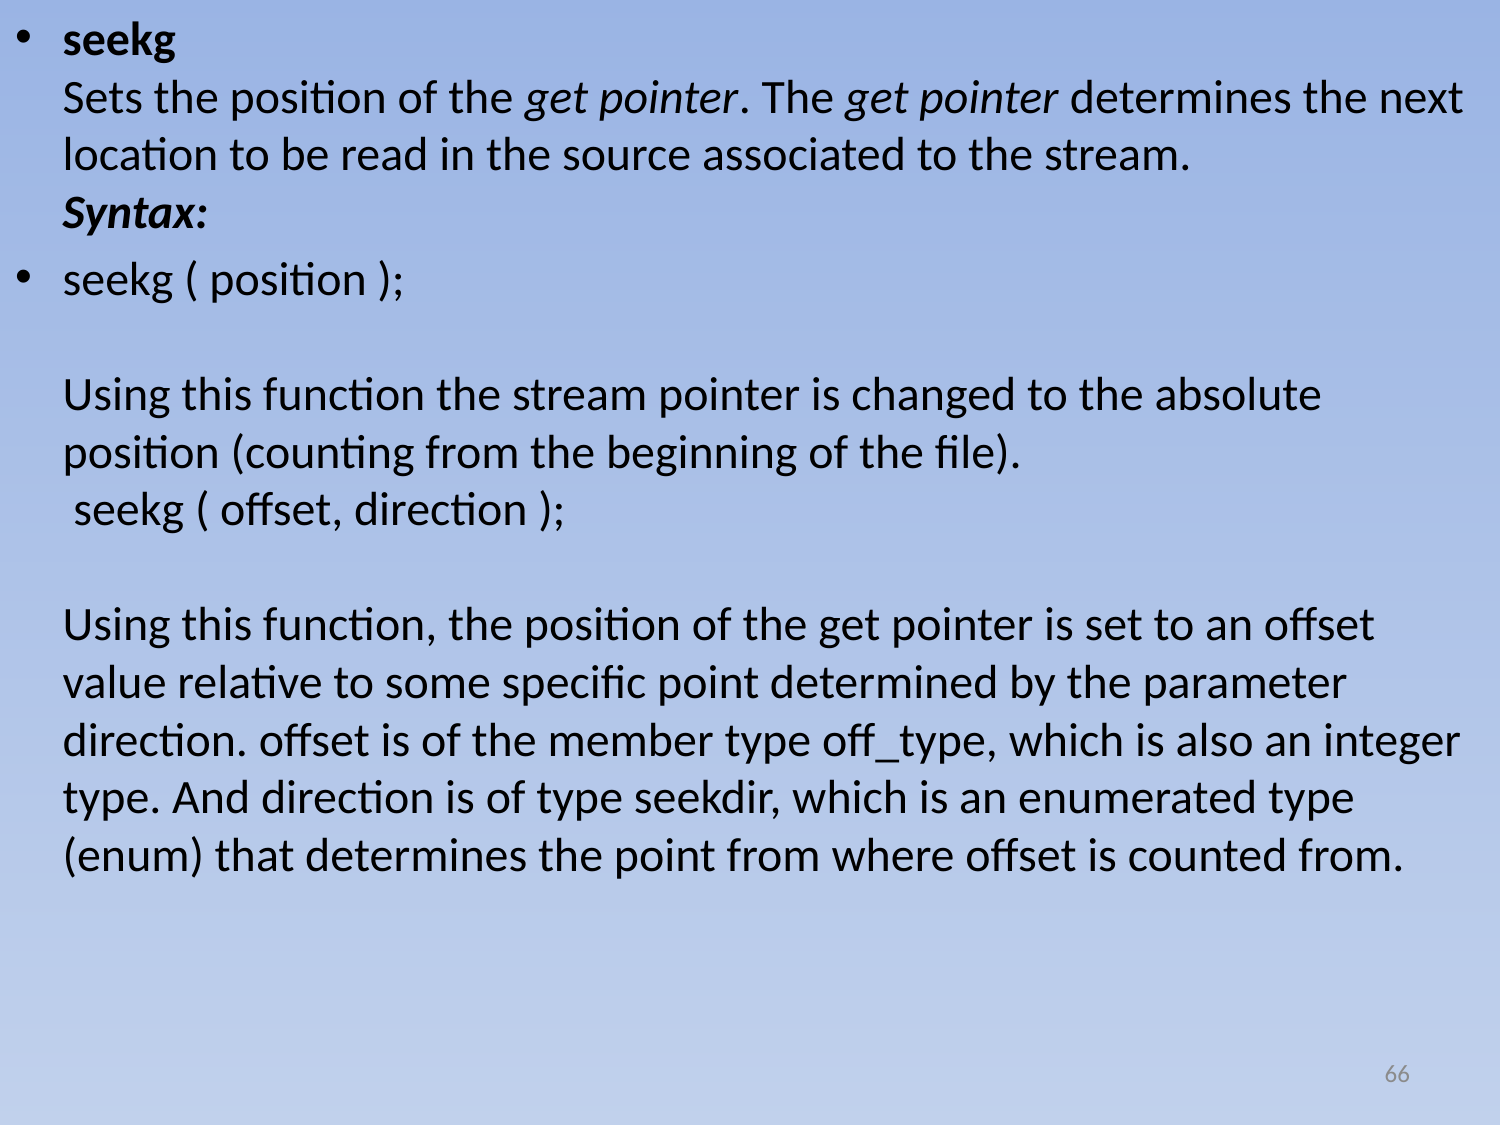

seekg 
Sets the position of the get pointer. The get pointer determines the next location to be read in the source associated to the stream. 
Syntax:
seekg ( position );
Using this function the stream pointer is changed to the absolute position (counting from the beginning of the file).
 seekg ( offset, direction );
Using this function, the position of the get pointer is set to an offset value relative to some specific point determined by the parameter direction. offset is of the member type off_type, which is also an integer type. And direction is of type seekdir, which is an enumerated type (enum) that determines the point from where offset is counted from.

66